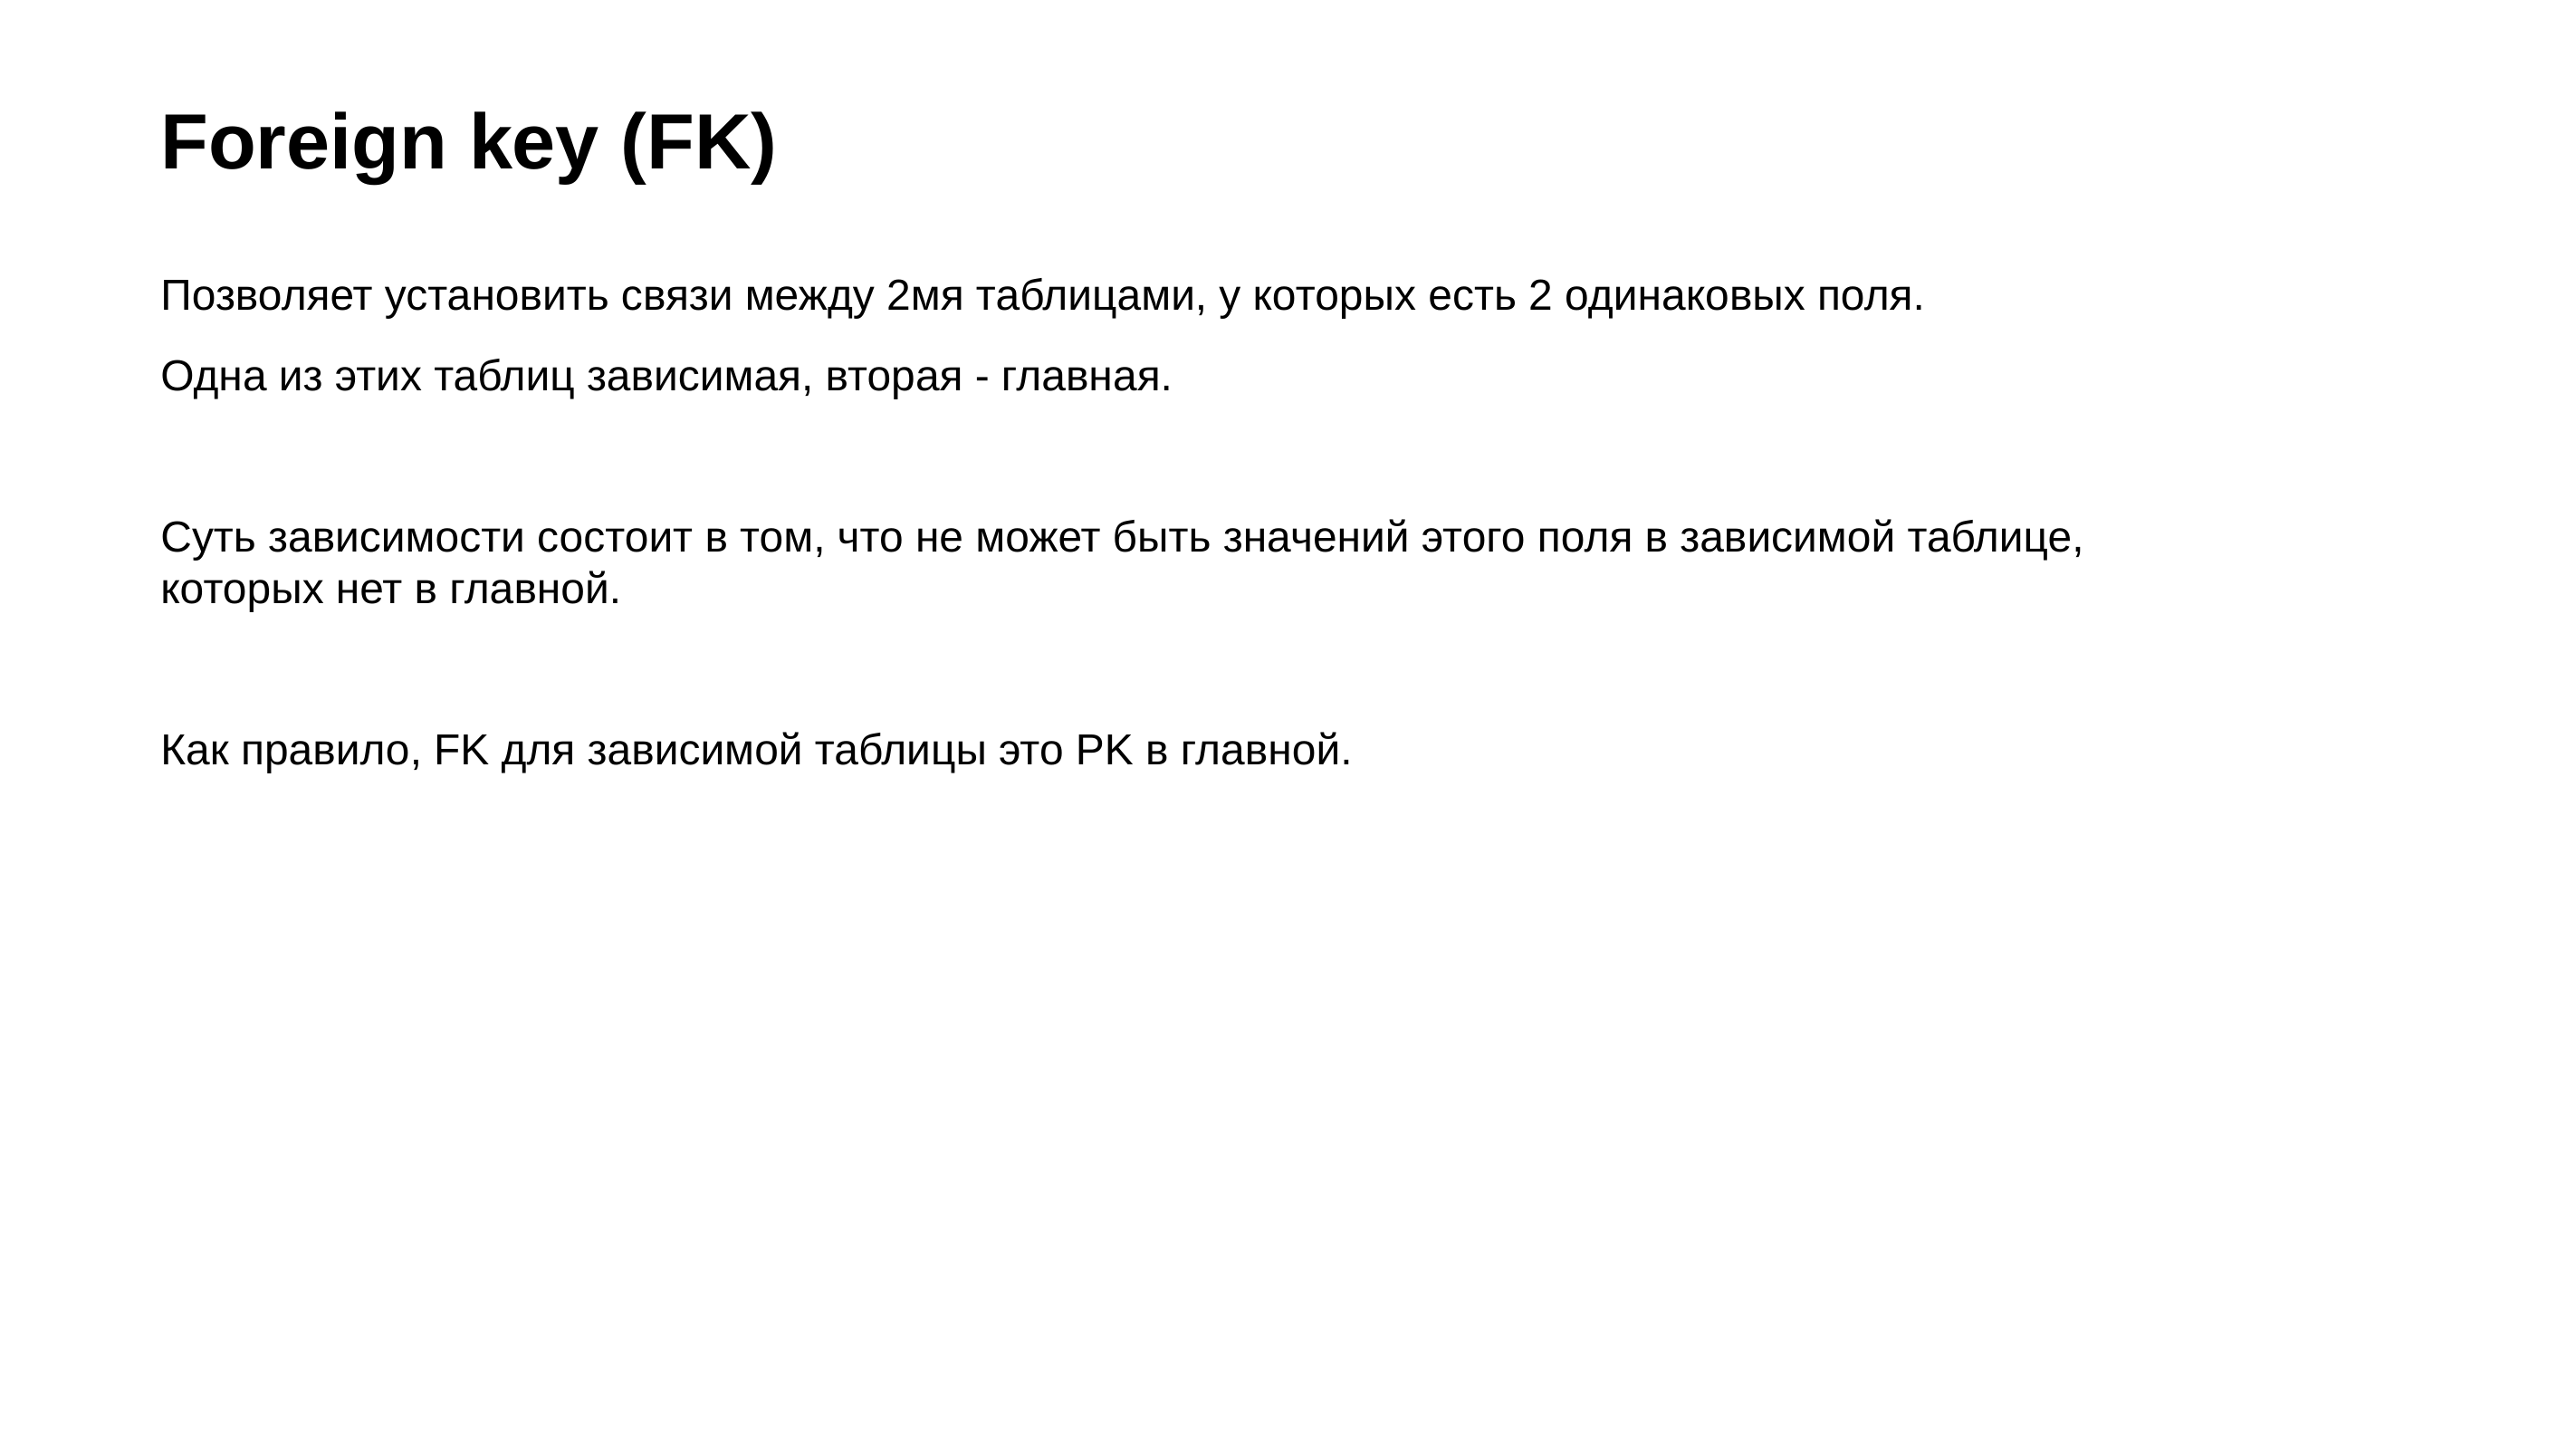

# Foreign key (FK)
Позволяет установить связи между 2мя таблицами, у которых есть 2 одинаковых поля.
Одна из этих таблиц зависимая, вторая - главная.

Суть зависимости состоит в том, что не может быть значений этого поля в зависимой таблице, которых нет в главной.

Как правило, FK для зависимой таблицы это PK в главной.

83